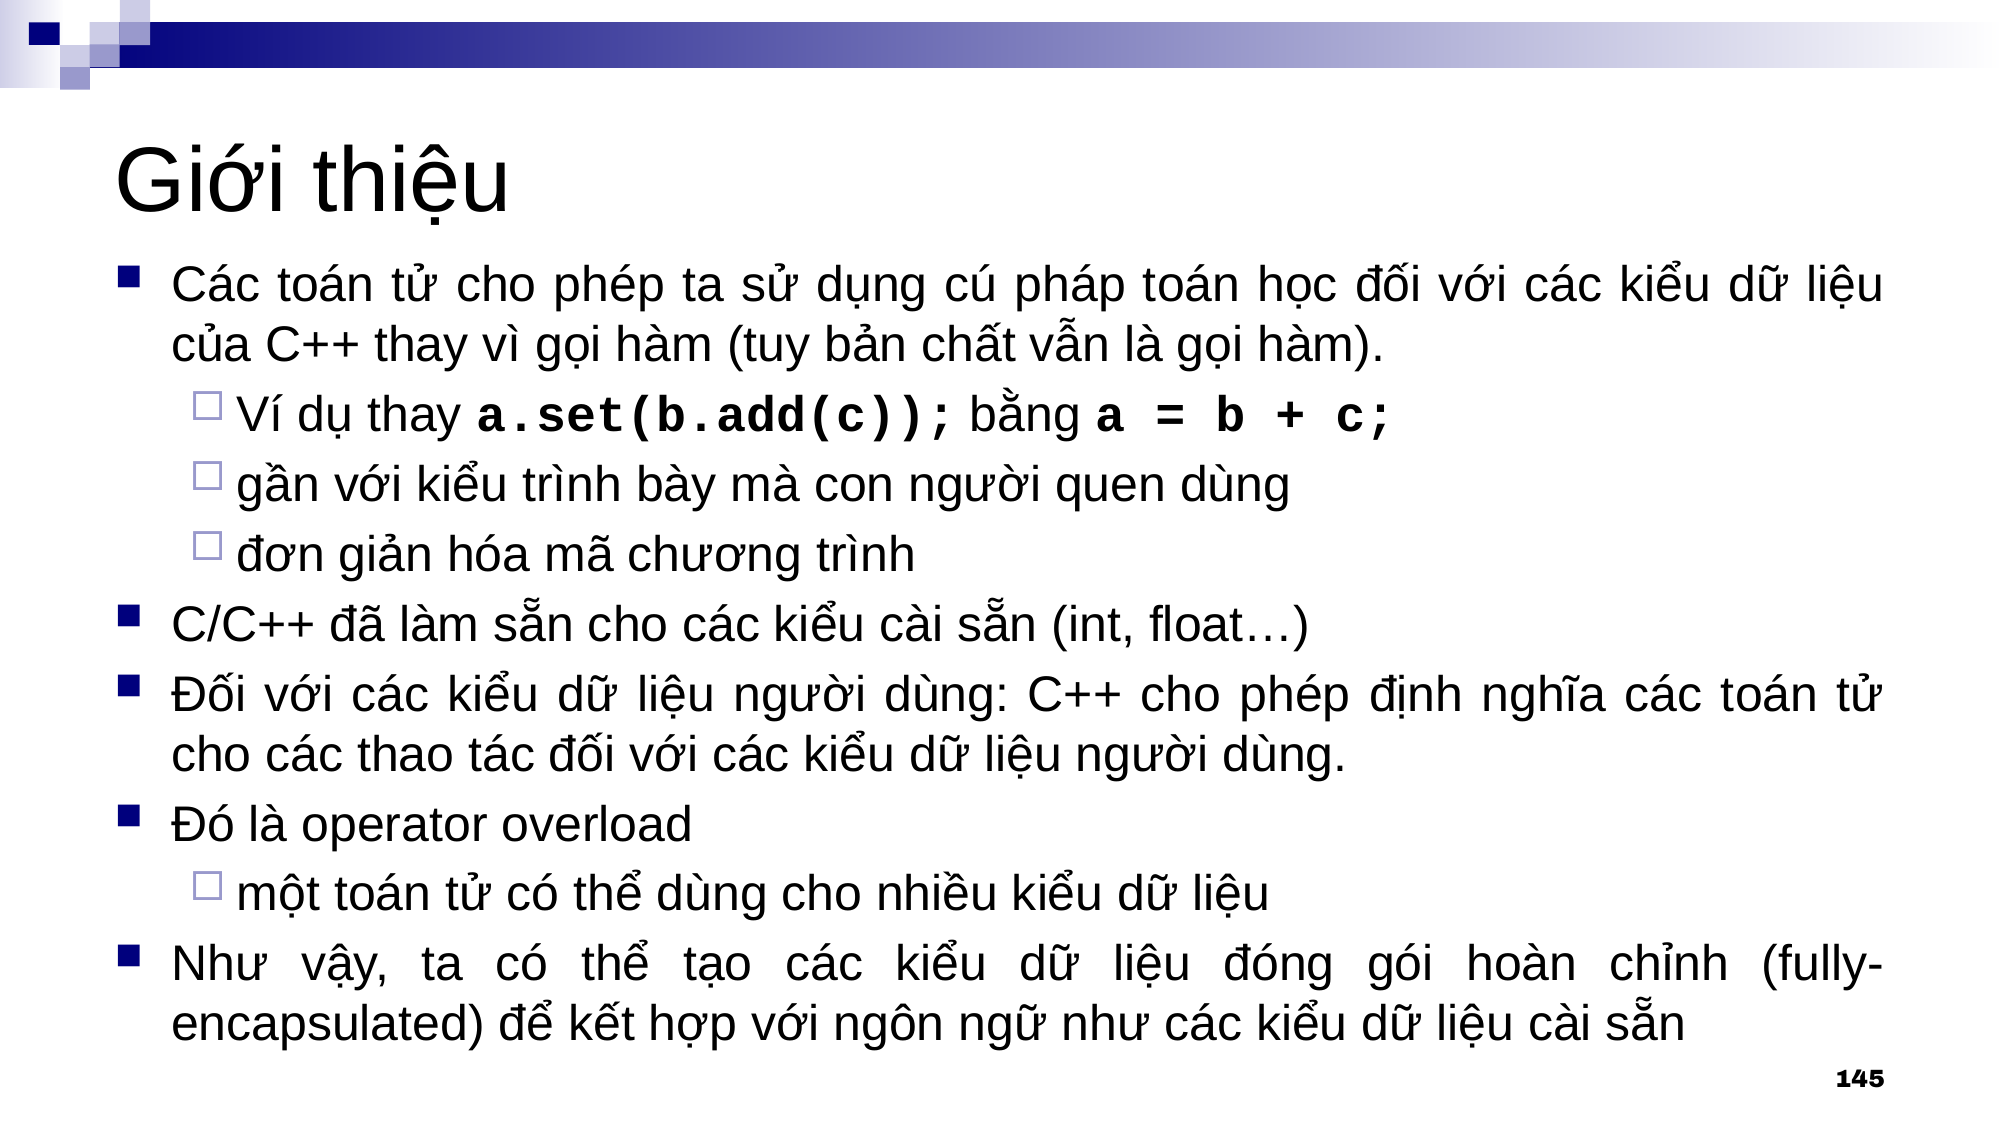

# Giới thiệu
Các toán tử cho phép ta sử dụng cú pháp toán học đối với các kiểu dữ liệu của C++ thay vì gọi hàm (tuy bản chất vẫn là gọi hàm).
Ví dụ thay a.set(b.add(c)); bằng a = b + c;
gần với kiểu trình bày mà con người quen dùng
đơn giản hóa mã chương trình
C/C++ đã làm sẵn cho các kiểu cài sẵn (int, float…)
Đối với các kiểu dữ liệu người dùng: C++ cho phép định nghĩa các toán tử cho các thao tác đối với các kiểu dữ liệu người dùng.
Đó là operator overload
một toán tử có thể dùng cho nhiều kiểu dữ liệu
Như vậy, ta có thể tạo các kiểu dữ liệu đóng gói hoàn chỉnh (fully-encapsulated) để kết hợp với ngôn ngữ như các kiểu dữ liệu cài sẵn
145